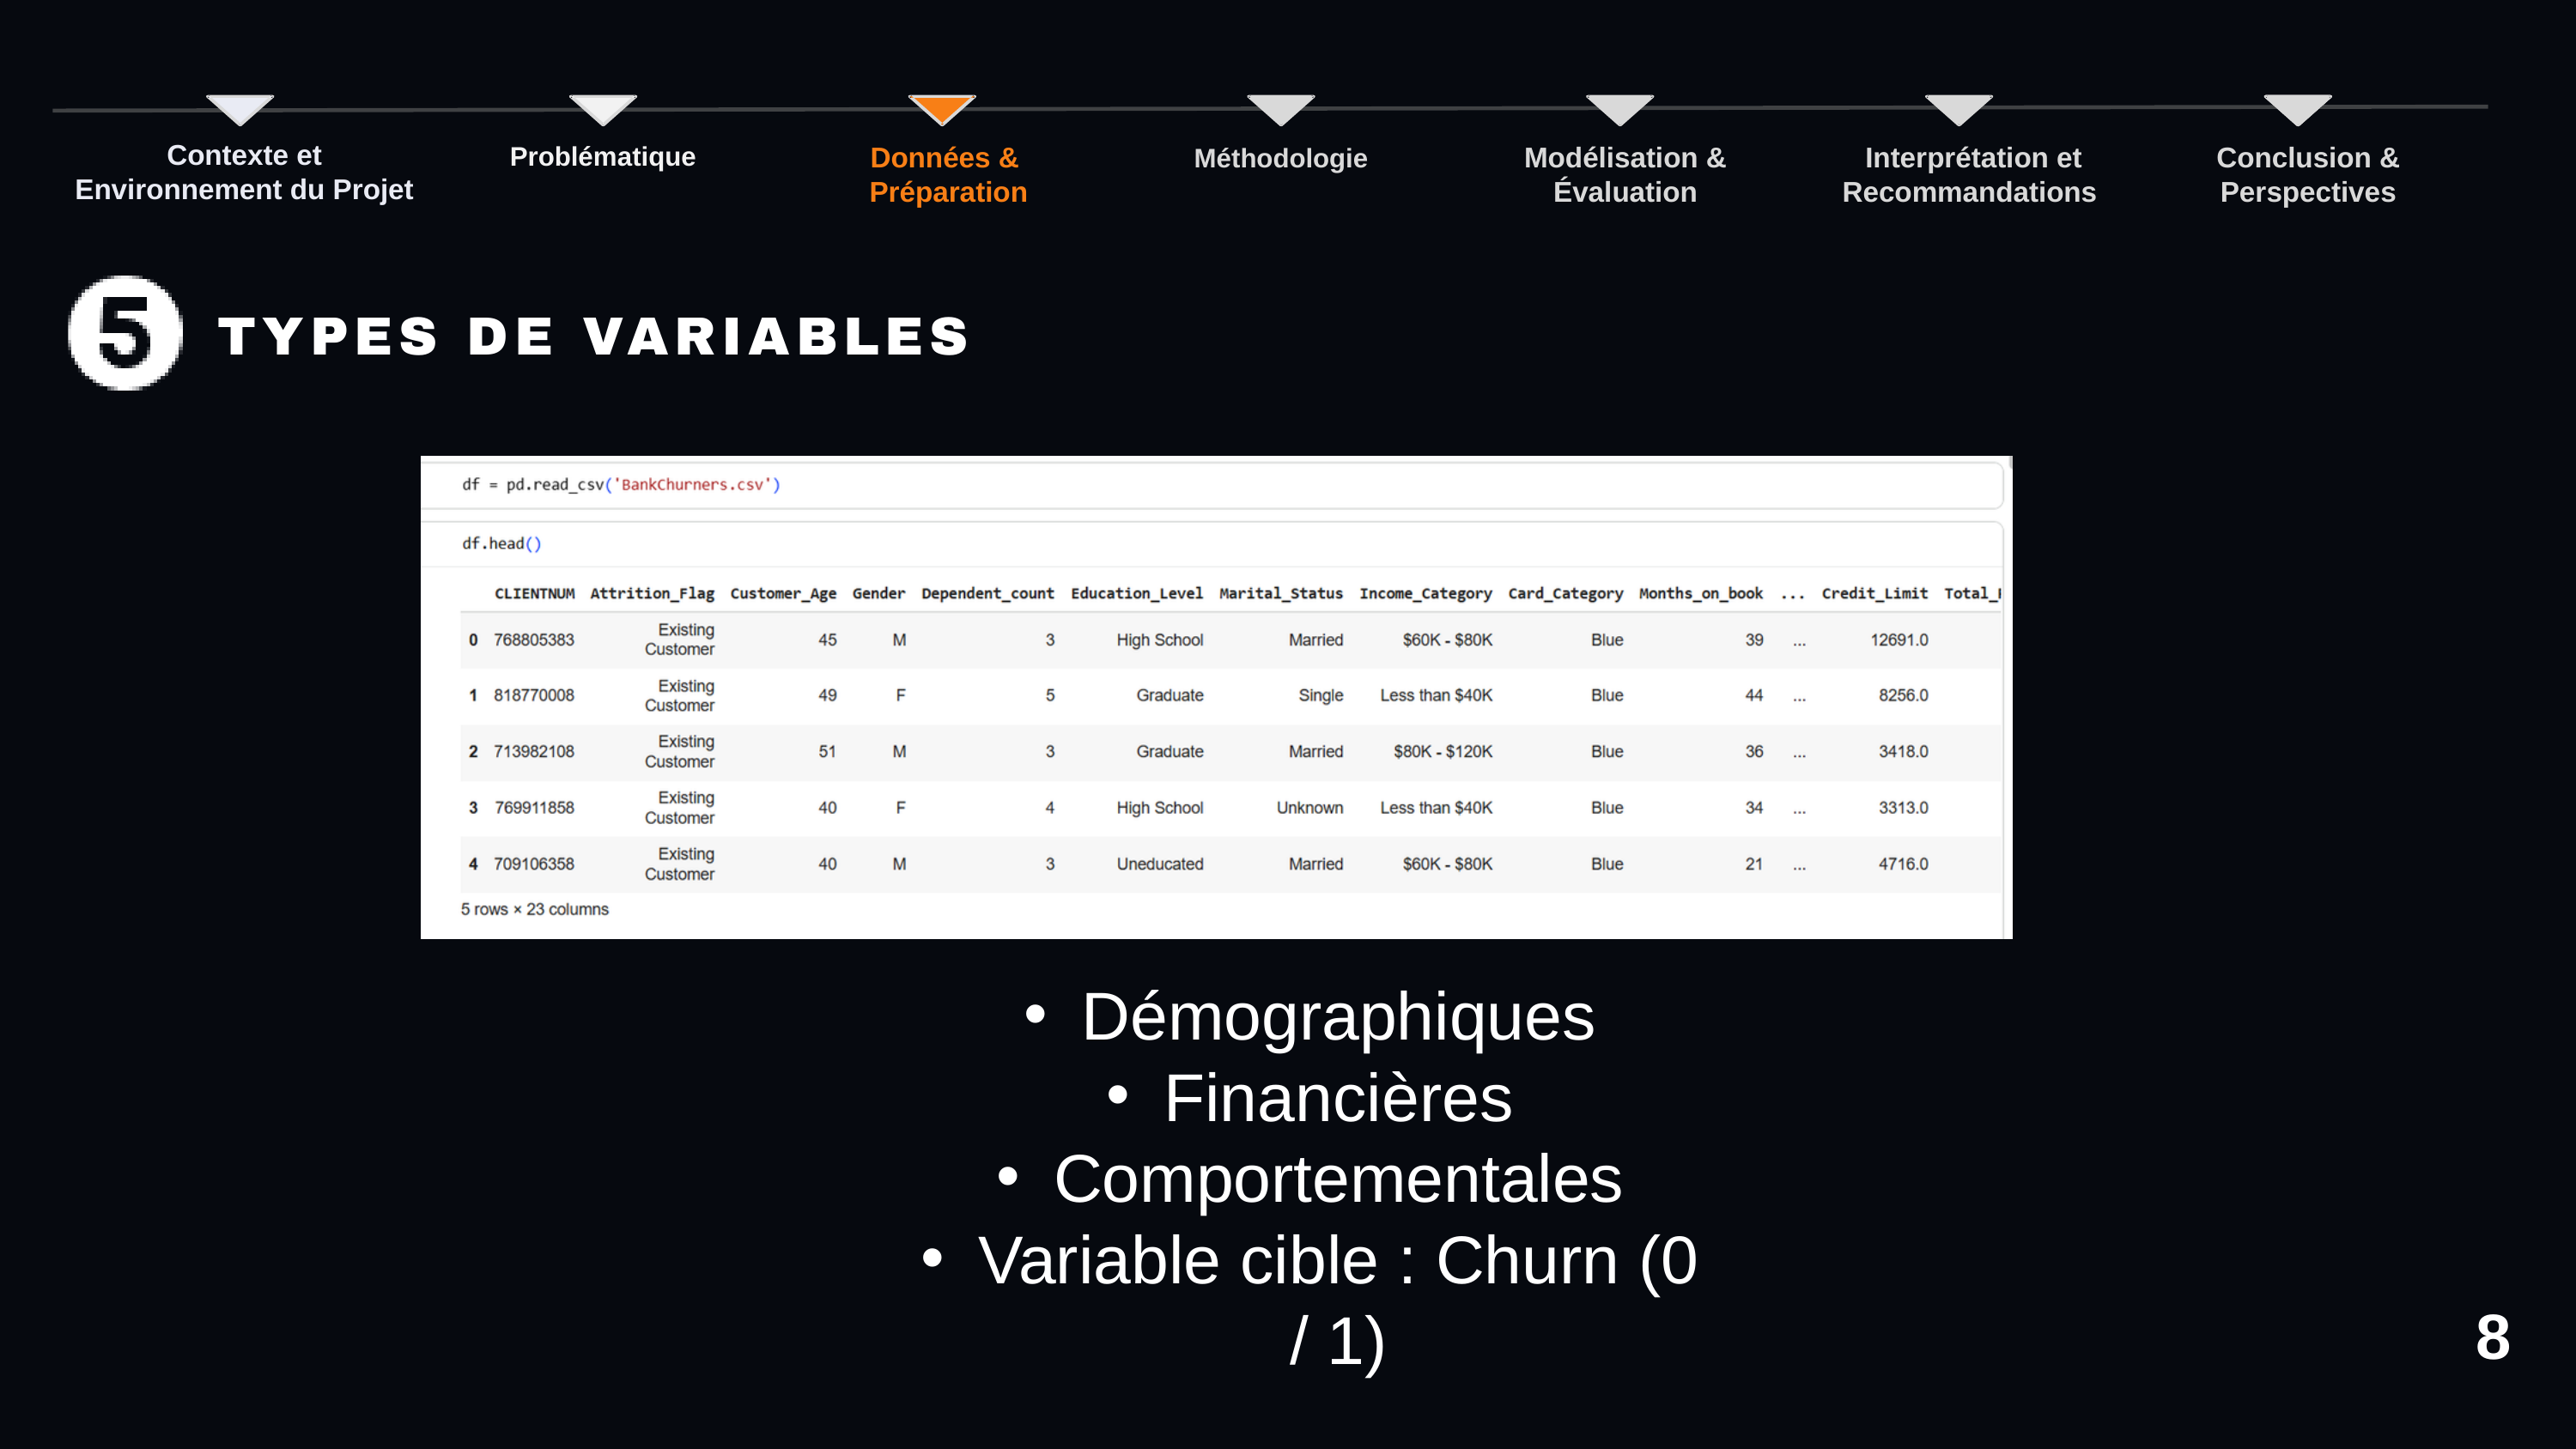

Contexte et Environnement du Projet
Problématique
Données &
 Préparation
Modélisation & Évaluation
 Interprétation et Recommandations
Conclusion & Perspectives
Méthodologie

TYPES DE VARIABLES

Démographiques
Financières
Comportementales
Variable cible : Churn (0 / 1)
8